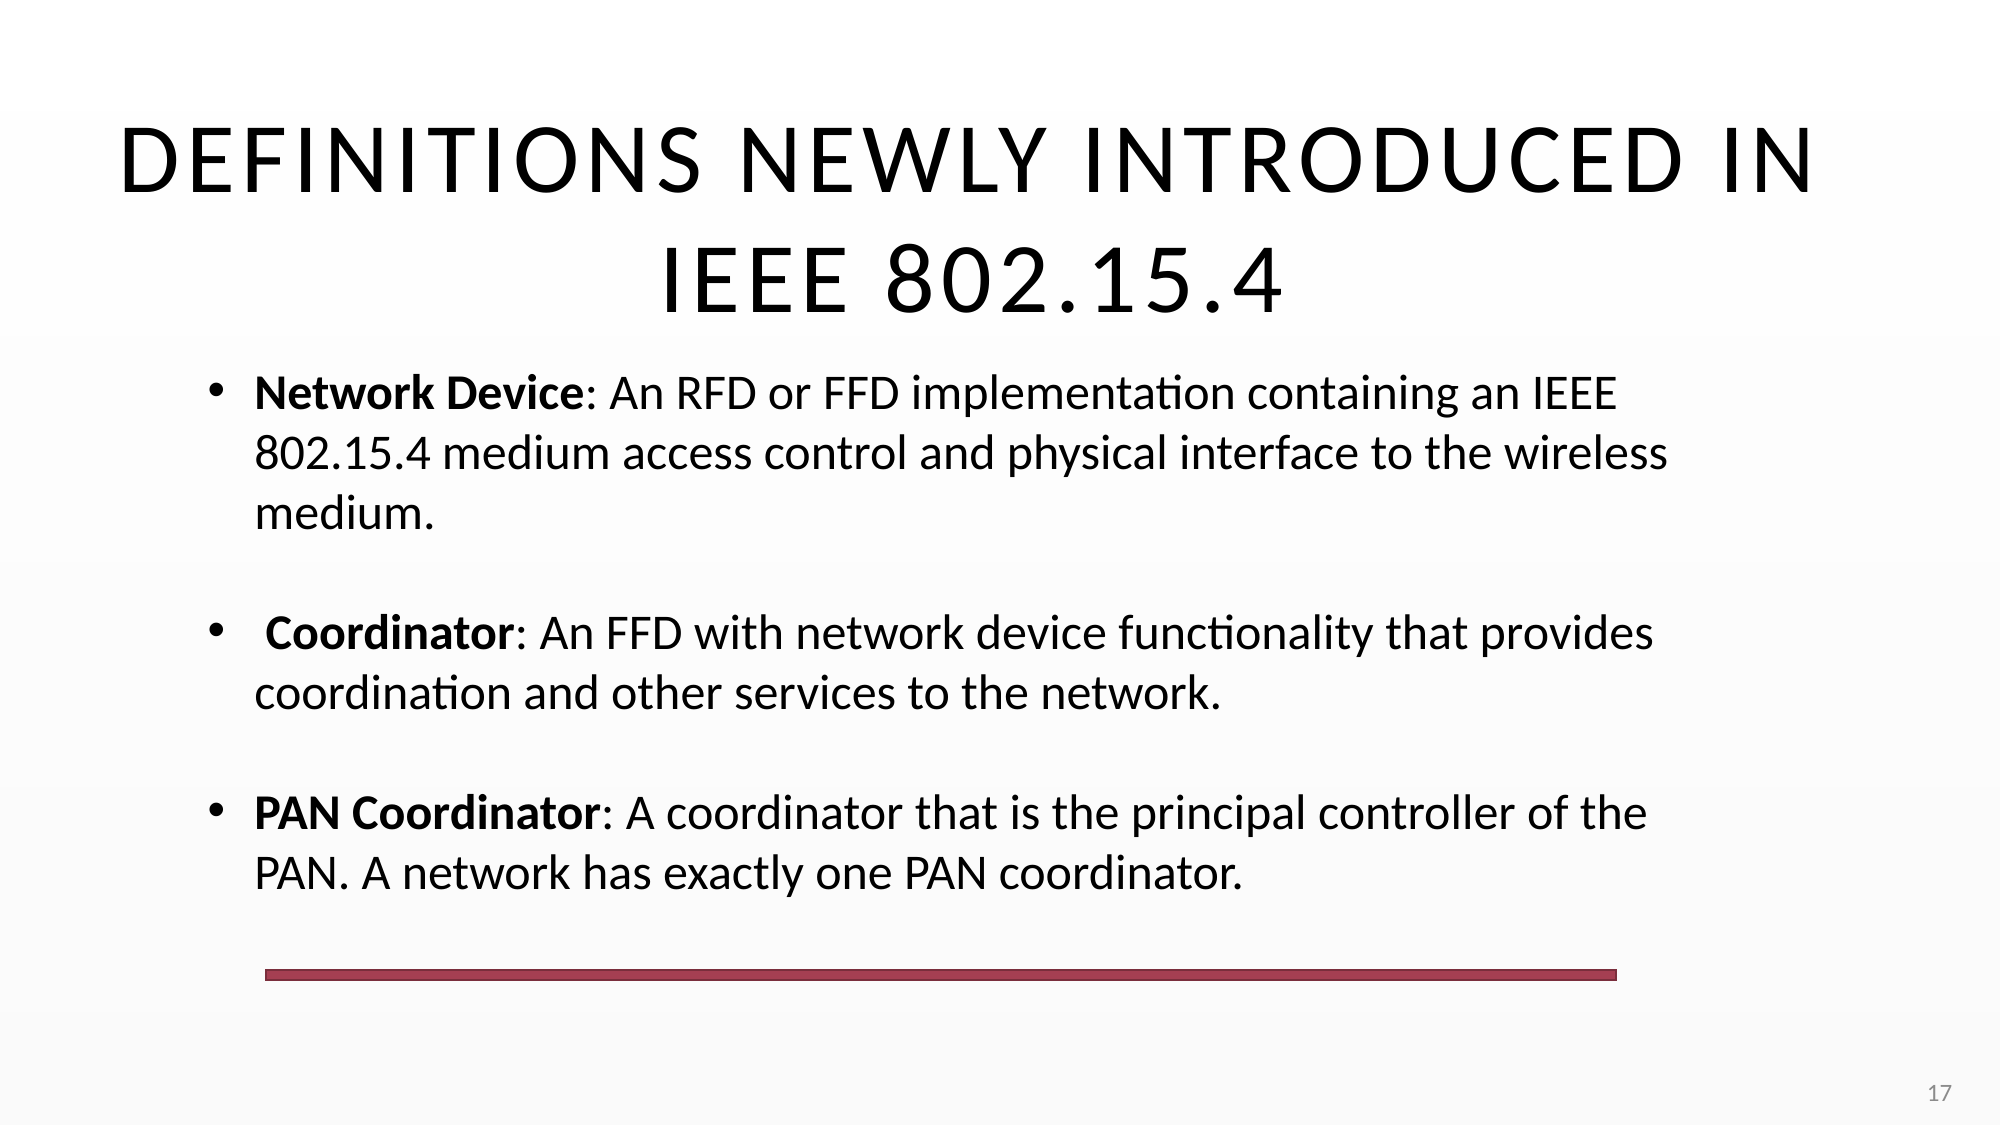

# Definitions newly introduced in ieee 802.15.4
Network Device: An RFD or FFD implementation containing an IEEE 802.15.4 medium access control and physical interface to the wireless medium.

 Coordinator: An FFD with network device functionality that provides coordination and other services to the network.

PAN Coordinator: A coordinator that is the principal controller of the PAN. A network has exactly one PAN coordinator.

17